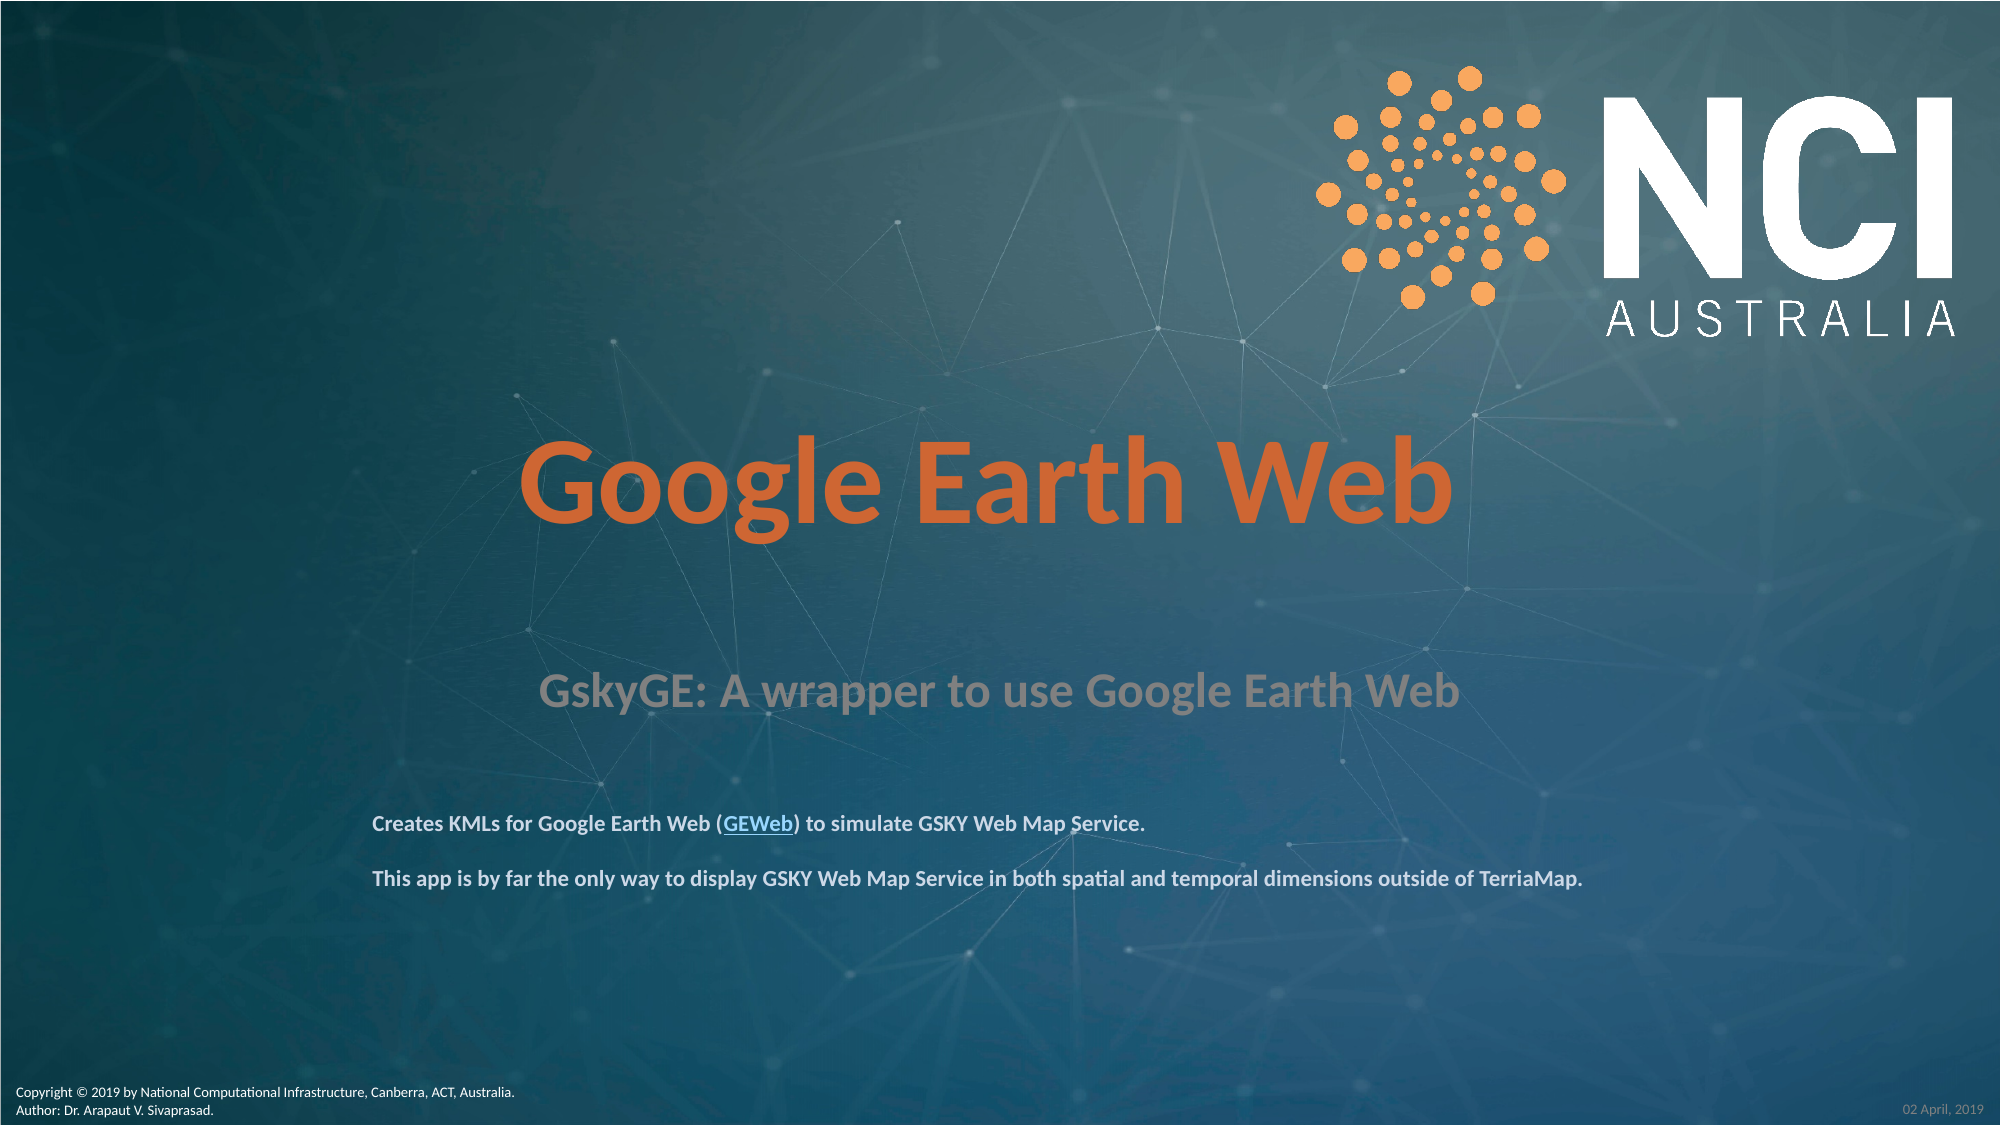

# Google Earth Web
GskyGE: A wrapper to use Google Earth Web

Creates KMLs for Google Earth Web (GEWeb) to simulate GSKY Web Map Service.

This app is by far the only way to display GSKY Web Map Service in both spatial and temporal dimensions outside of TerriaMap.
Copyright © 2019 by National Computational Infrastructure, Canberra, ACT, Australia.
Author: Dr. Arapaut V. Sivaprasad.
02 April, 2019